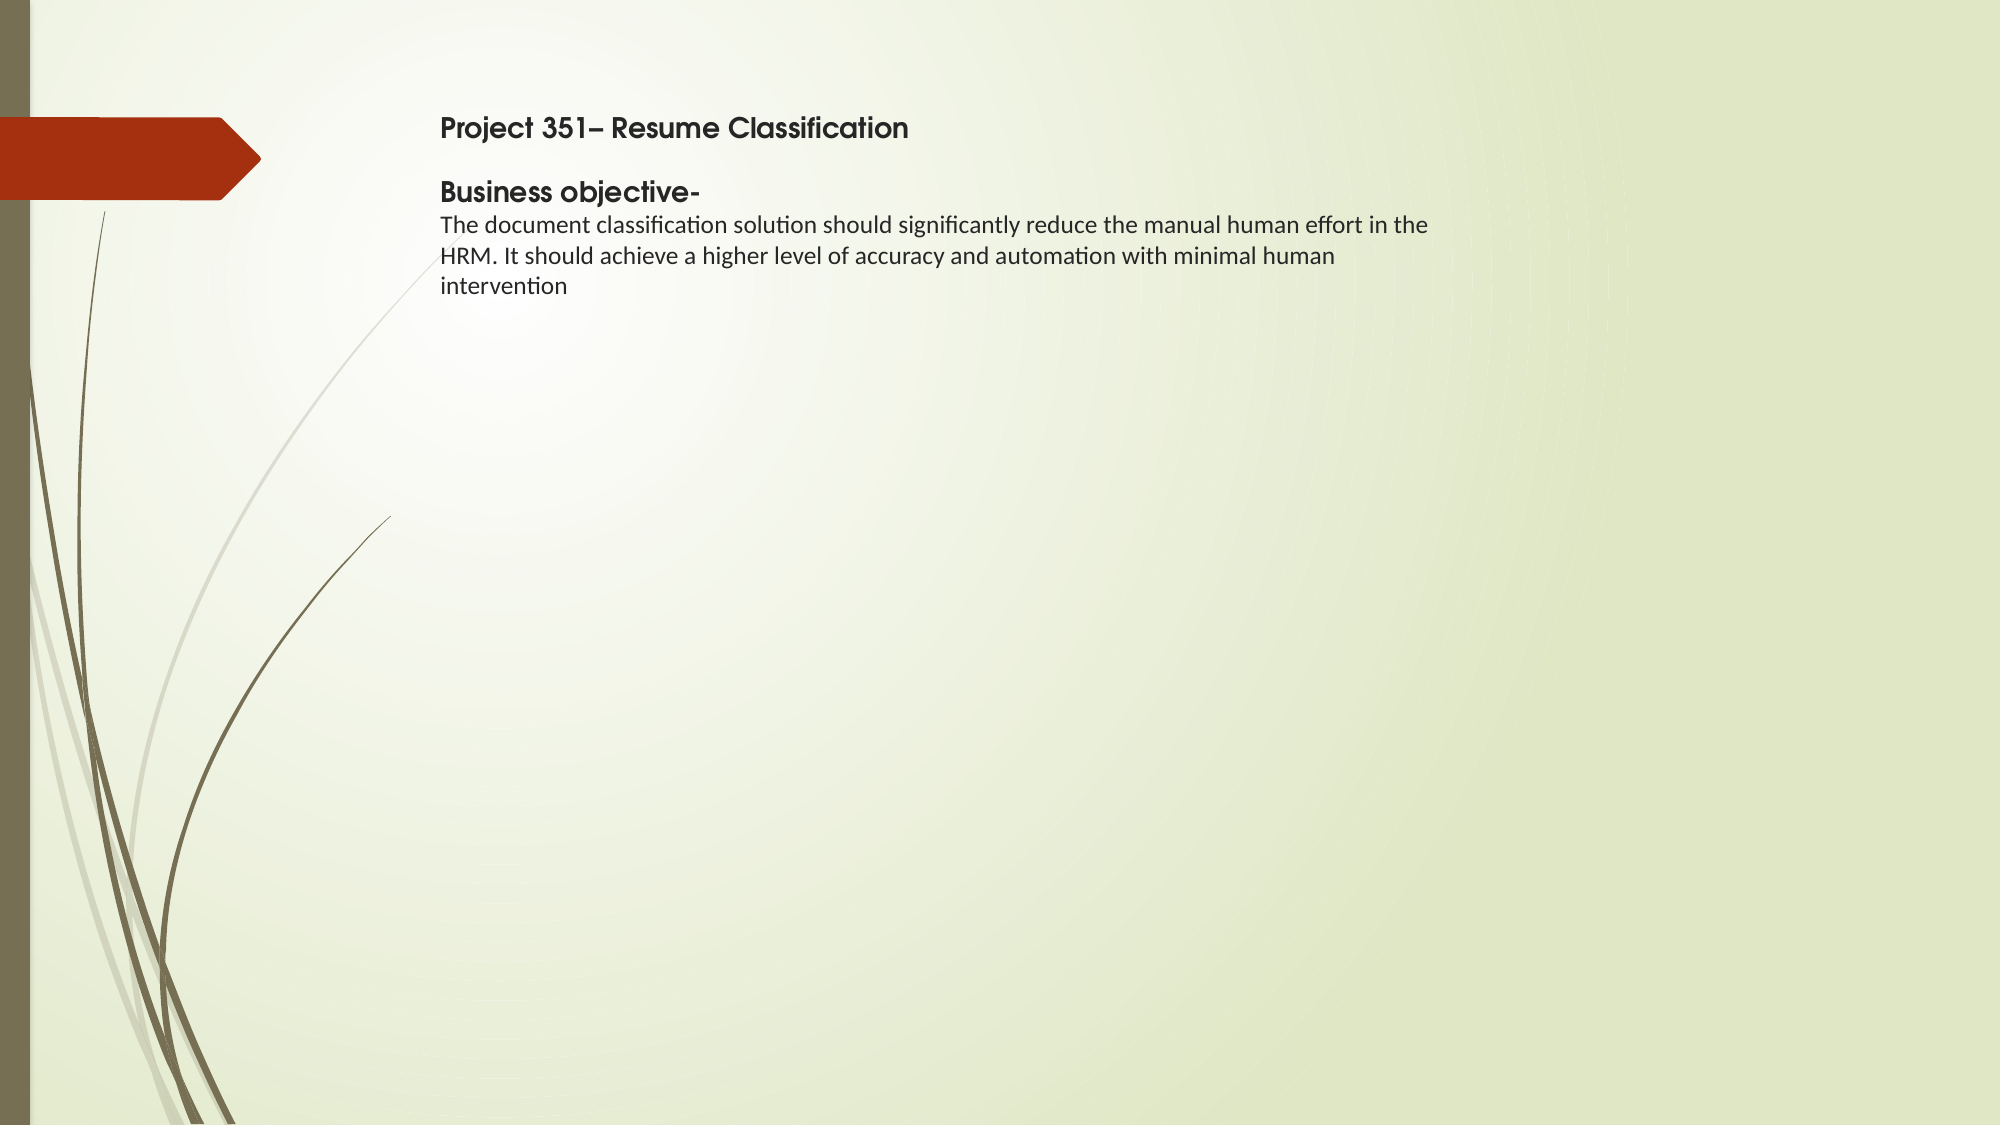

# Project 351– Resume Classification Business objective- The document classification solution should significantly reduce the manual human effort in the HRM. It should achieve a higher level of accuracy and automation with minimal human intervention